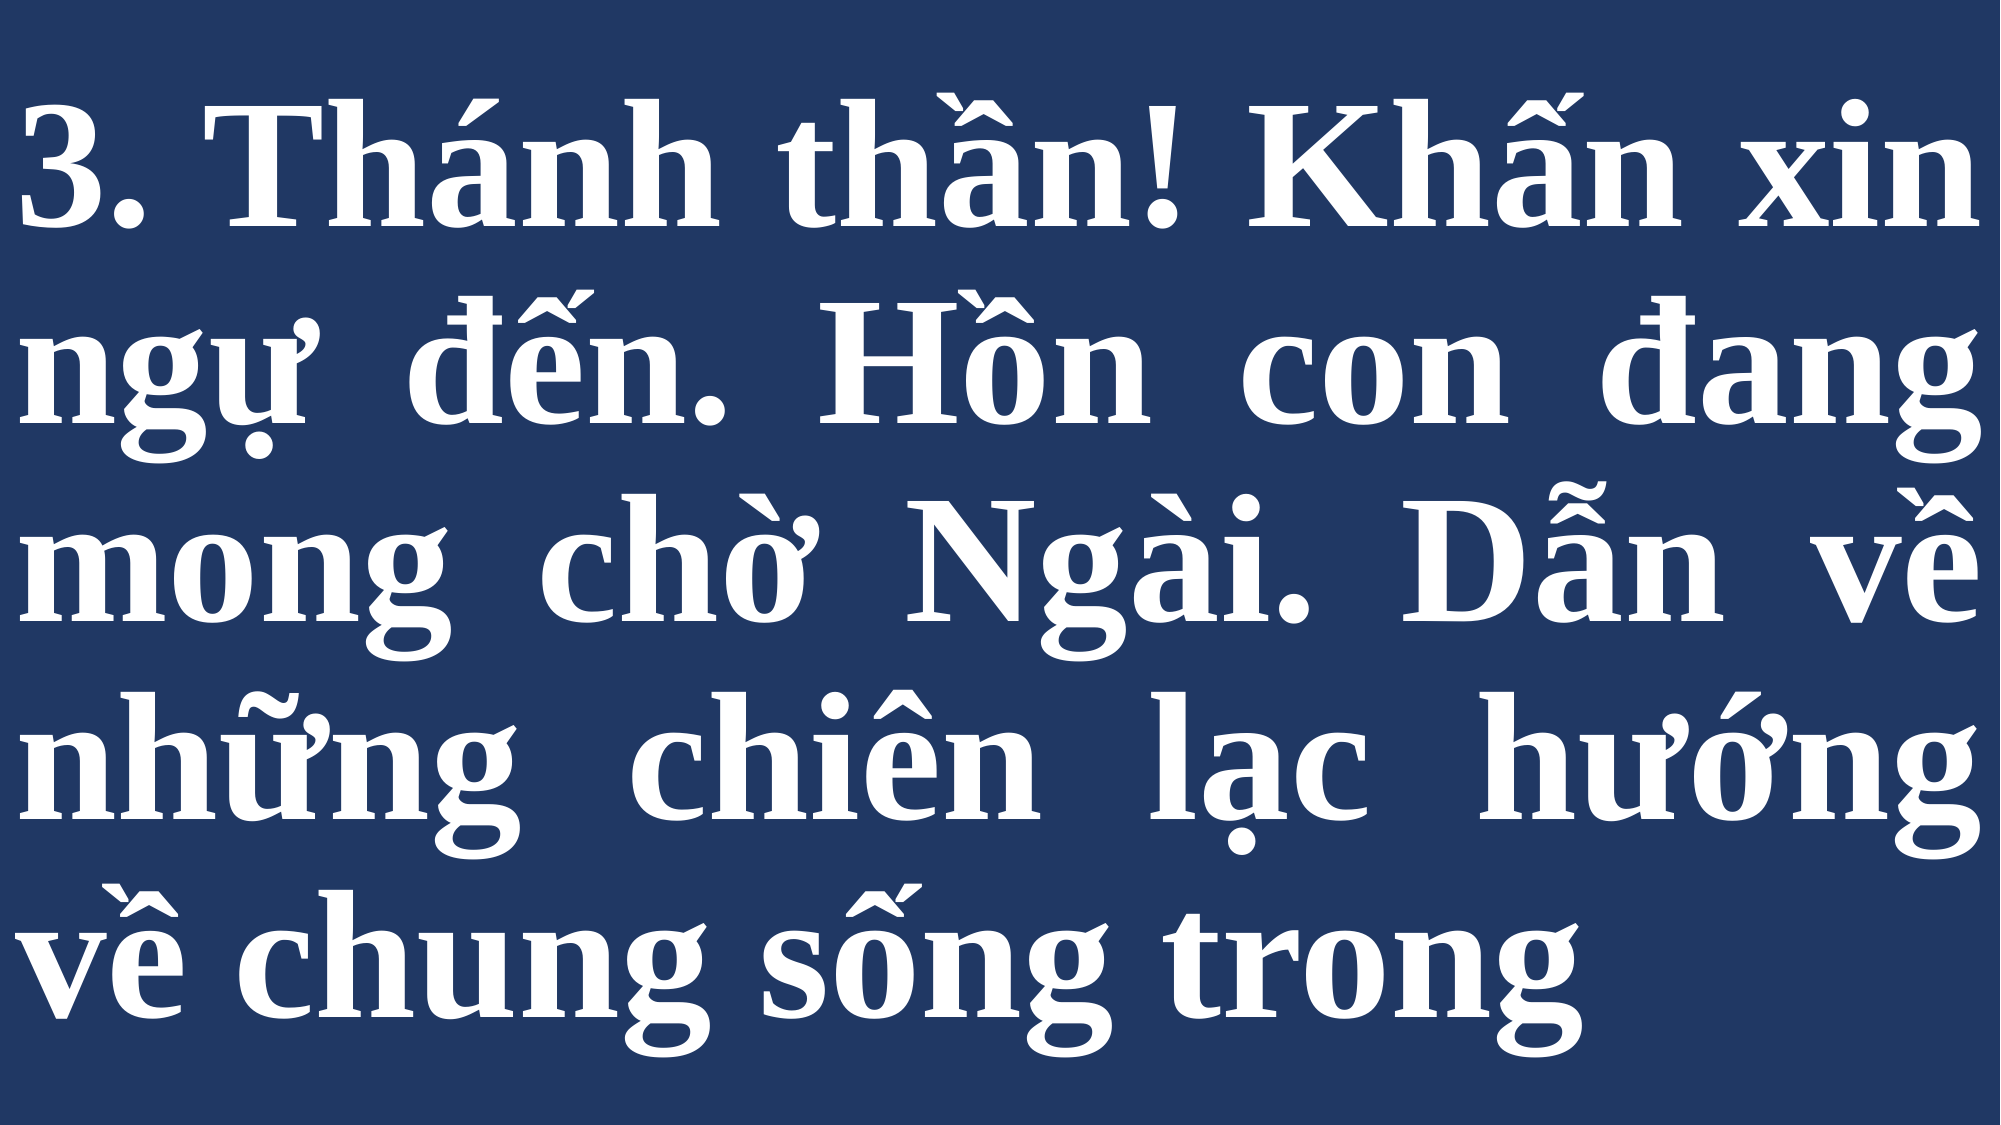

# 3. Thánh thần! Khấn xin ngự đến. Hồn con đang mong chờ Ngài. Dẫn về những chiên lạc hướng về chung sống trong